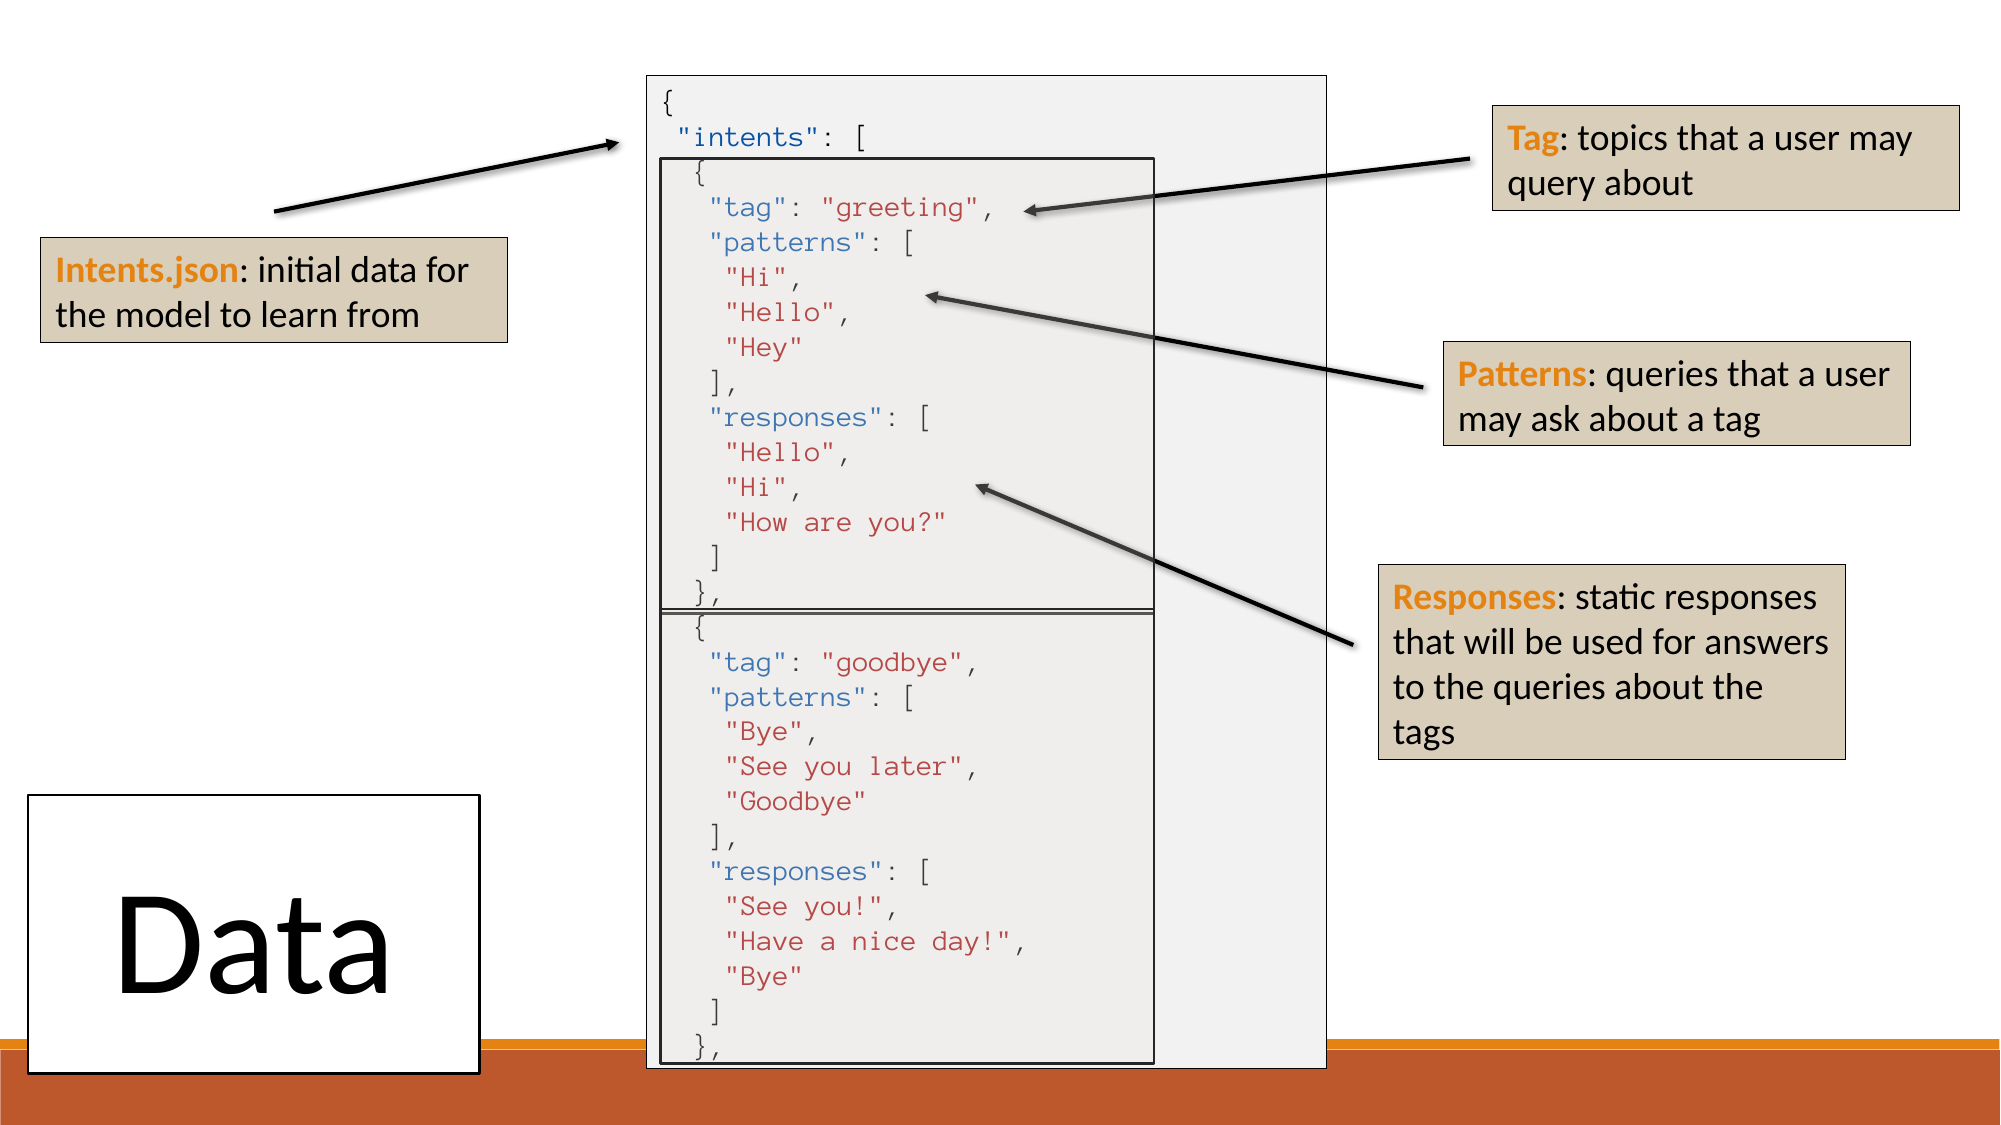

{
 "intents": [
  {
   "tag": "greeting",
   "patterns": [
    "Hi",
    "Hello",
    "Hey"
   ],
   "responses": [
    "Hello",
    "Hi",
    "How are you?"
   ]
  },
  {
   "tag": "goodbye",
   "patterns": [
    "Bye",
    "See you later",
    "Goodbye"
   ],
   "responses": [
    "See you!",
    "Have a nice day!",
    "Bye"
   ]
  },
Tag: topics that a user may query about

Intents.json: initial data for the model to learn from
Patterns: queries that a user may ask about a tag
Responses: static responses that will be used for answers to the queries about the tags

Data